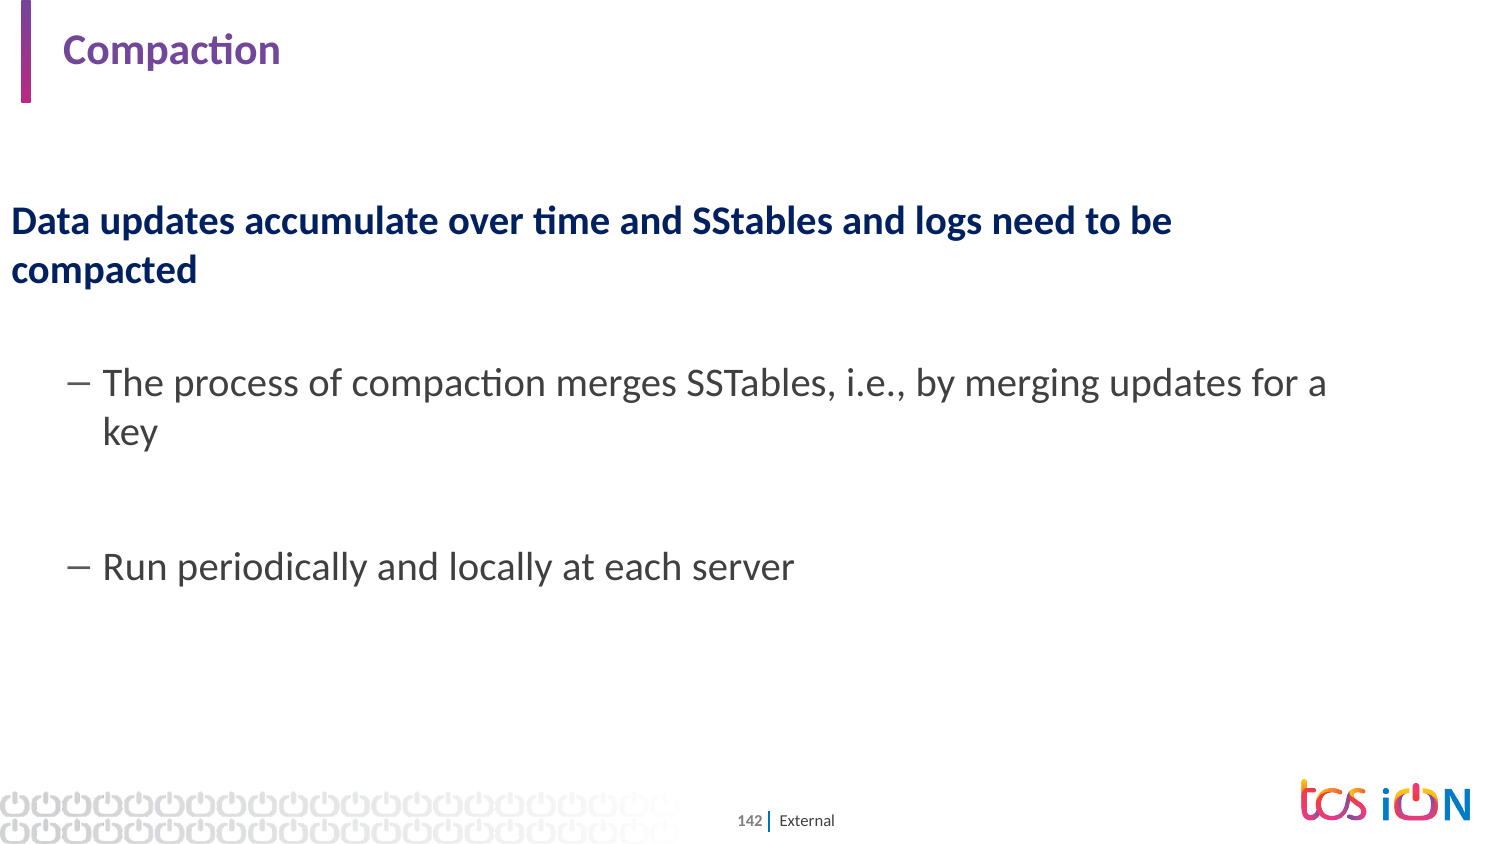

# Compaction

Data updates accumulate over time and SStables and logs need to be compacted

The process of compaction merges SSTables, i.e., by merging updates for a key

Run periodically and locally at each server

Design of Apache Cassandra